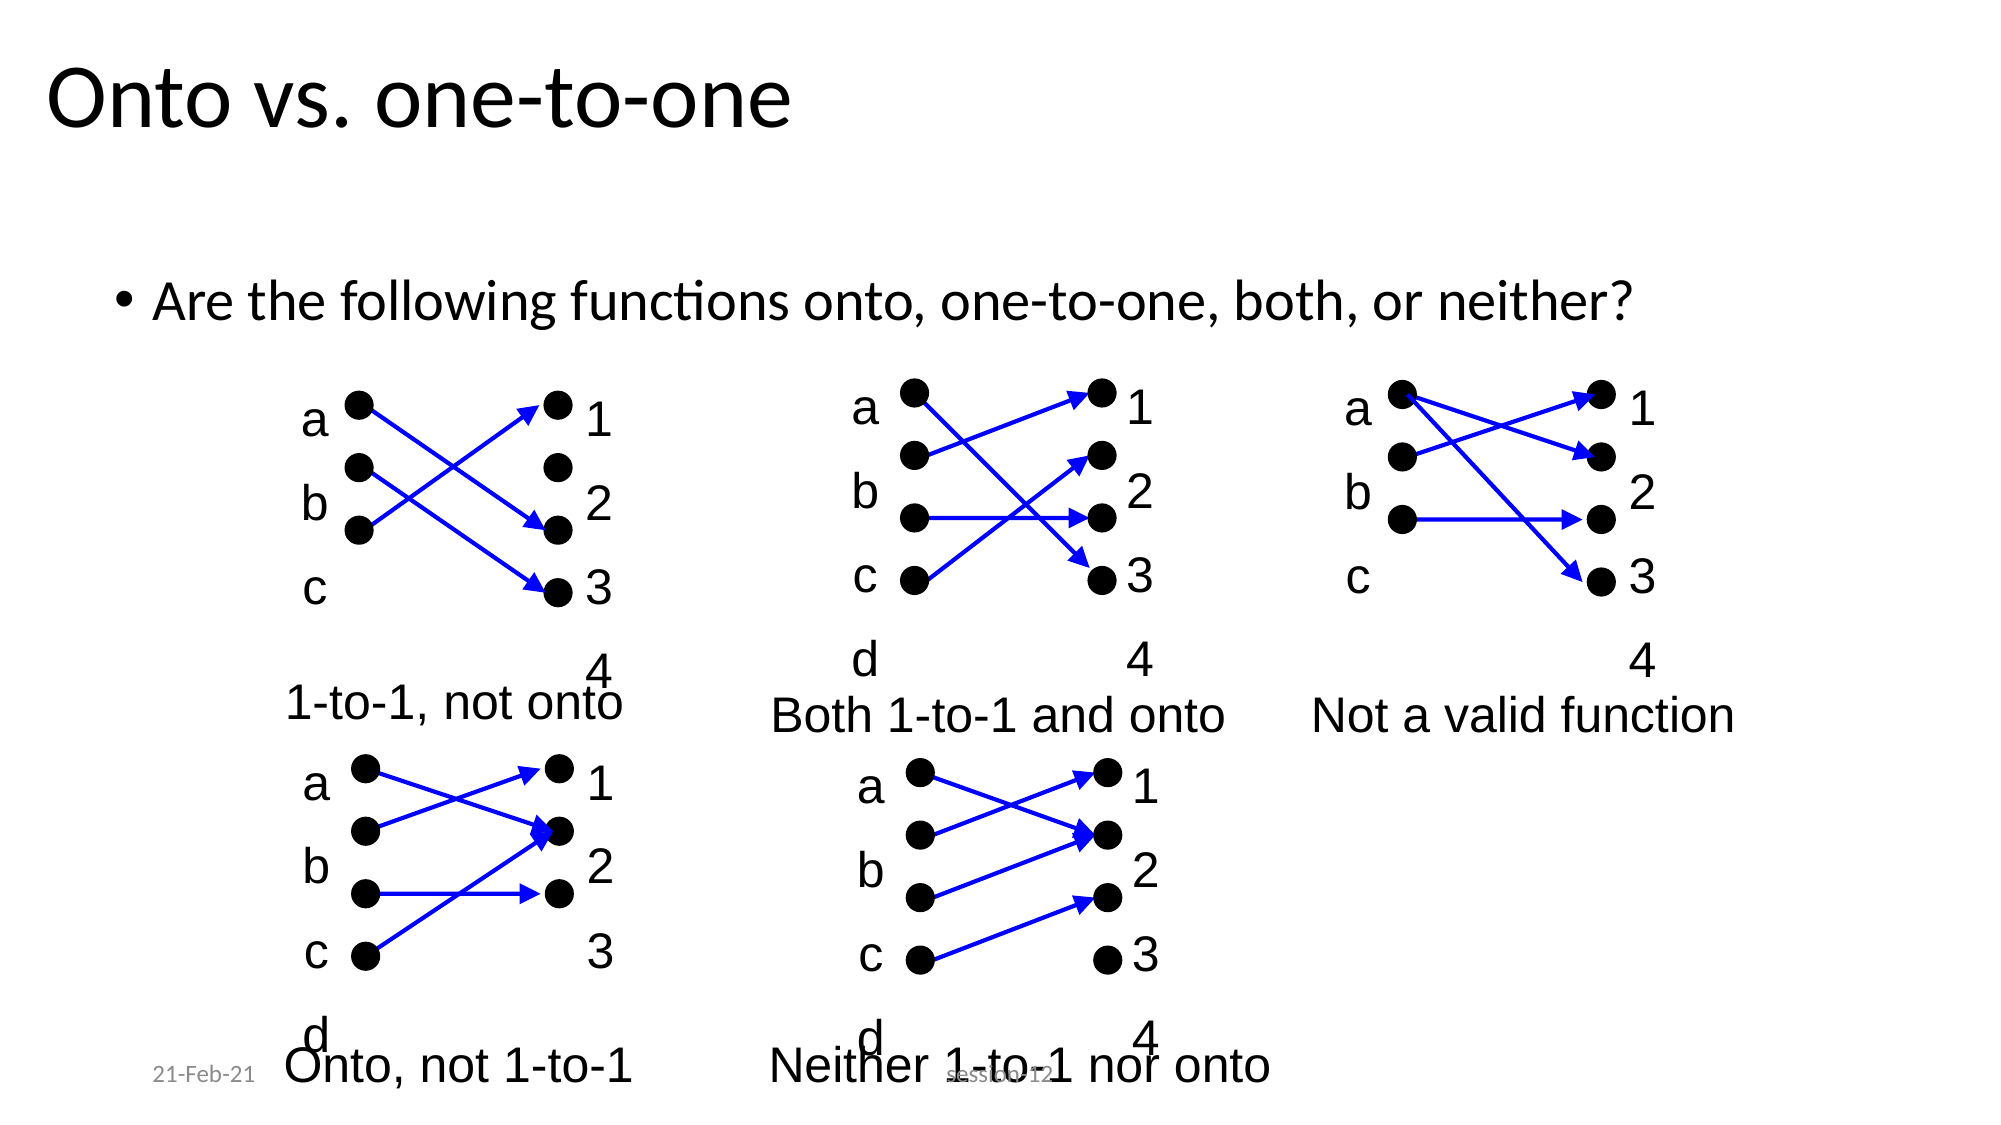

# Onto vs. one-to-one
Are the following functions onto, one-to-one, both, or neither?
a
b
c
d
1
2
3
4

a
b
c
1
2
3
4

a
b
c
1
2
3
4

1-to-1, not onto
Both 1-to-1 and onto
Not a valid function
a
b
c
d
1
2
3

a
b
c
d
1
2
3
4

Onto, not 1-to-1
Neither 1-to-1 nor onto
21-Feb-21
session-12